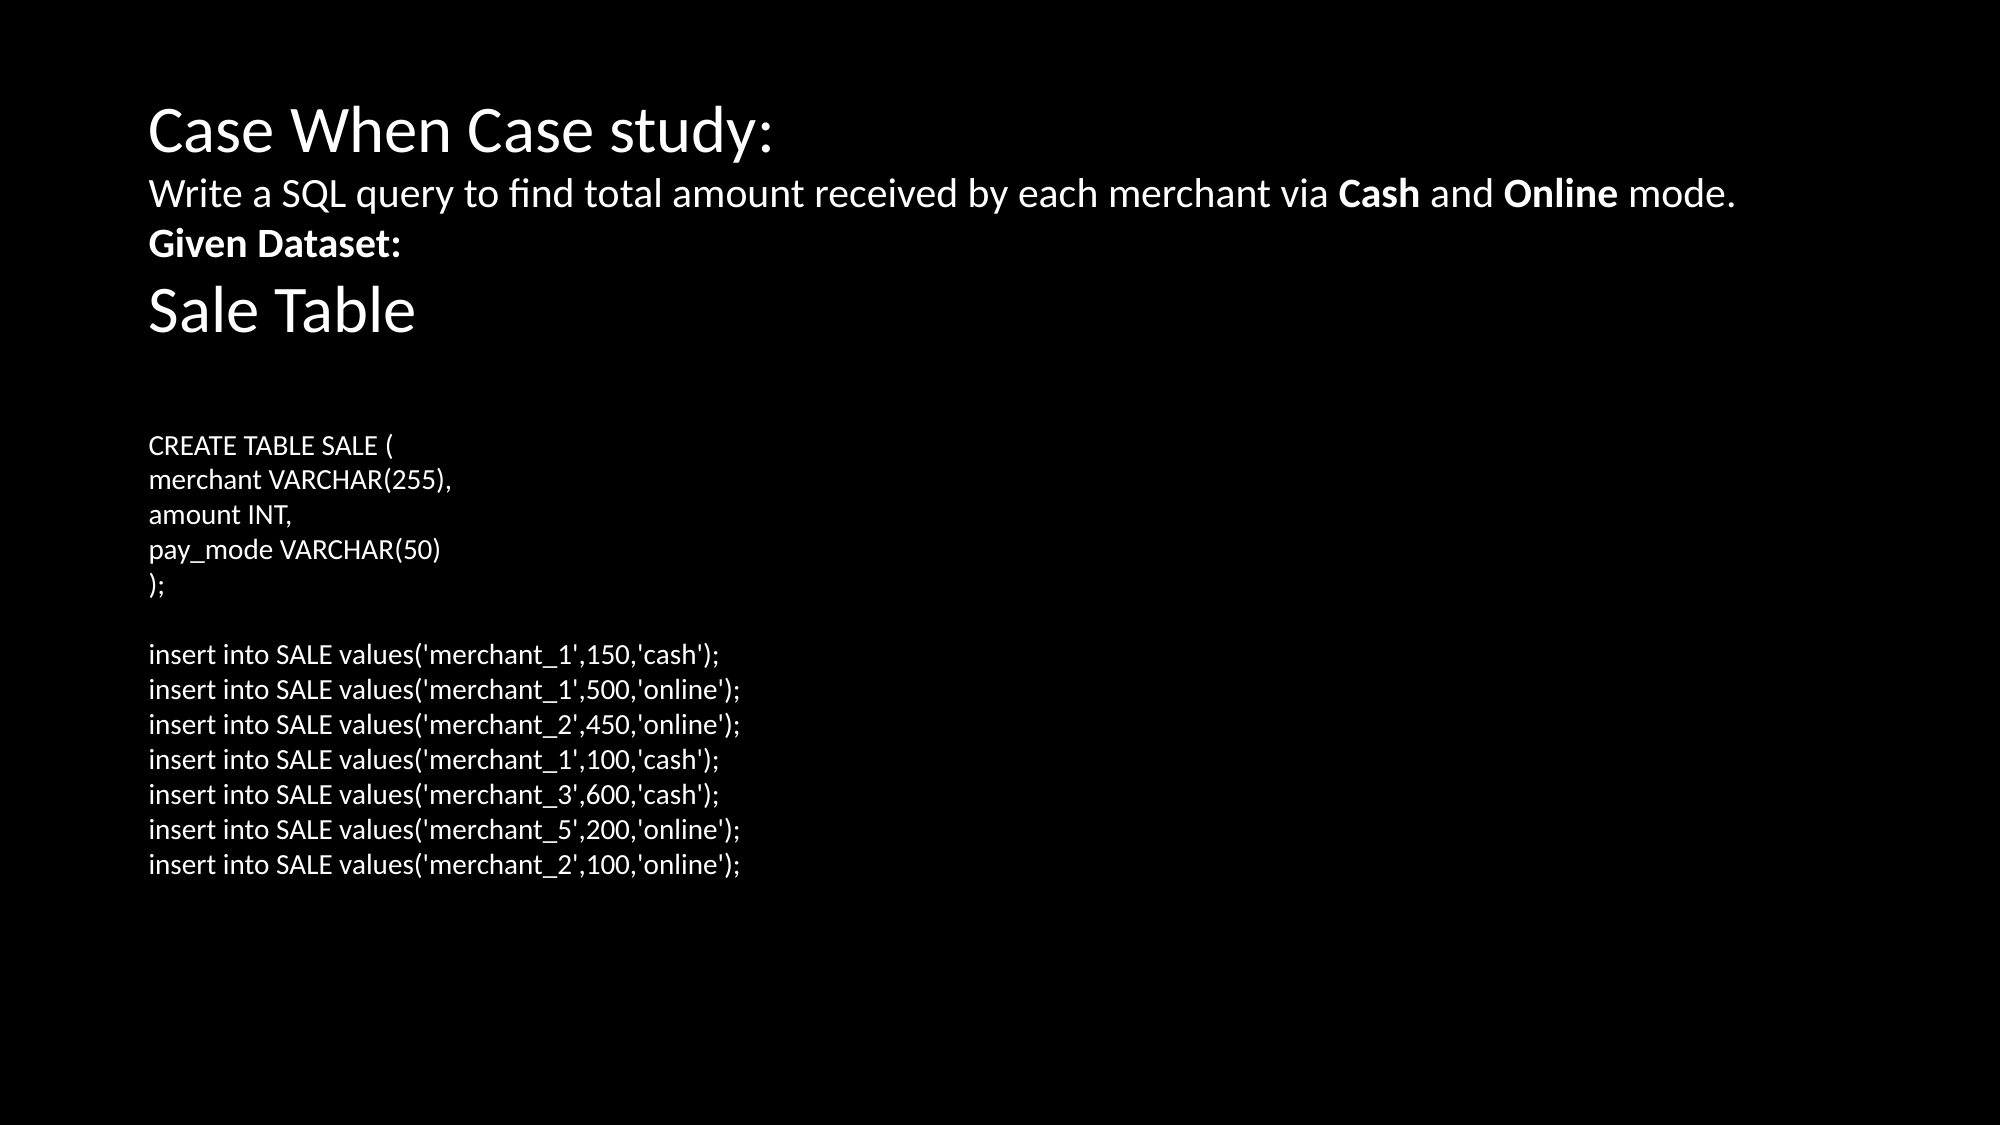

Case When Case study:
Write a SQL query to find total amount received by each merchant via Cash and Online mode.
Given Dataset:
Sale Table

CREATE TABLE SALE (
merchant VARCHAR(255),
amount INT,
pay_mode VARCHAR(50)
);
insert into SALE values('merchant_1',150,'cash');
insert into SALE values('merchant_1',500,'online');
insert into SALE values('merchant_2',450,'online');
insert into SALE values('merchant_1',100,'cash');
insert into SALE values('merchant_3',600,'cash');
insert into SALE values('merchant_5',200,'online');
insert into SALE values('merchant_2',100,'online');